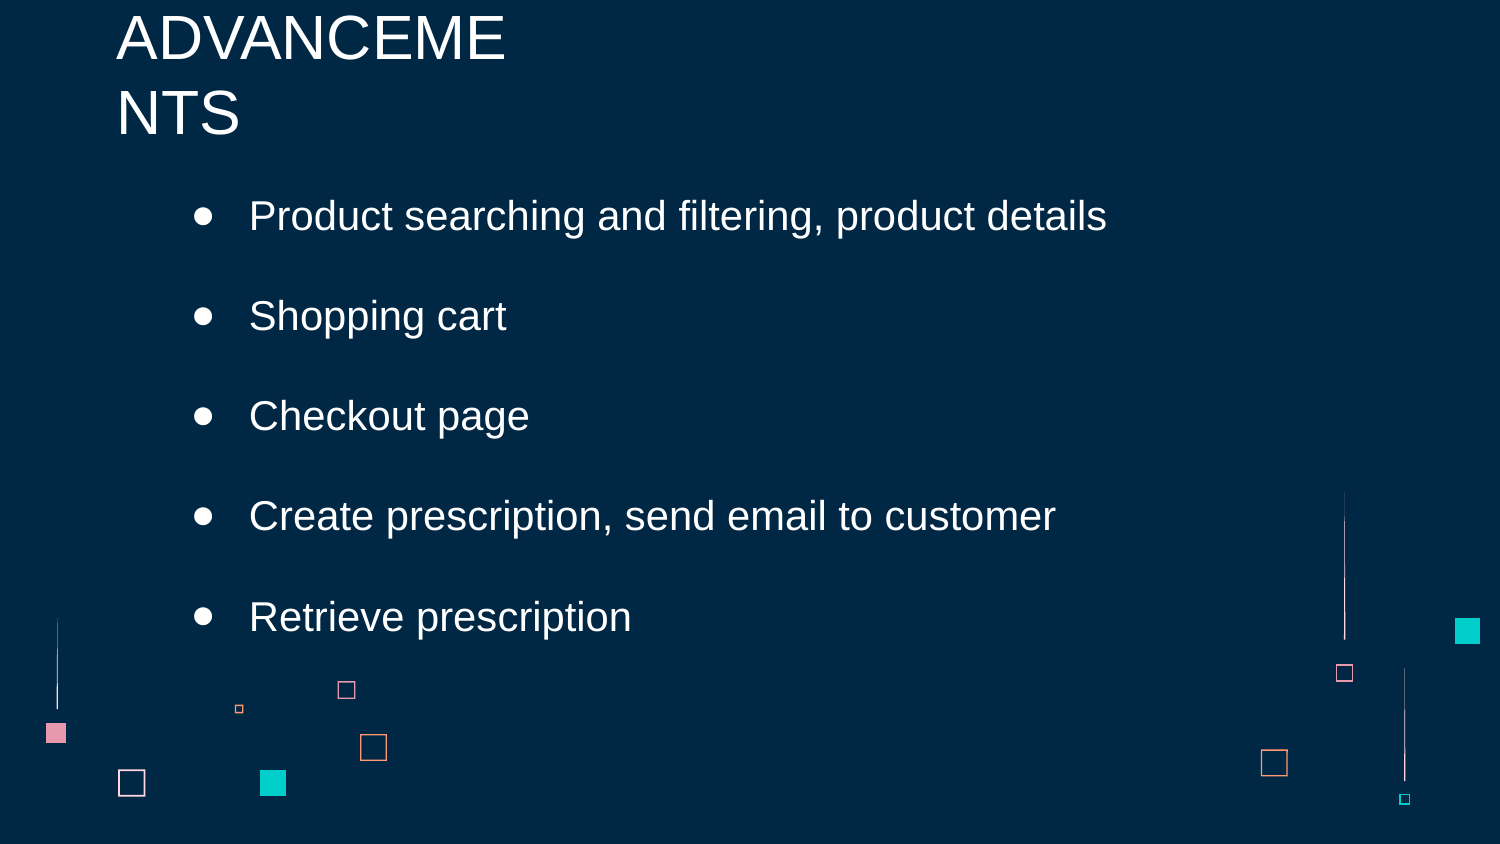

# ADVANCEMENTS
Product searching and filtering, product details

Shopping cart

Checkout page

Create prescription, send email to customer

Retrieve prescription